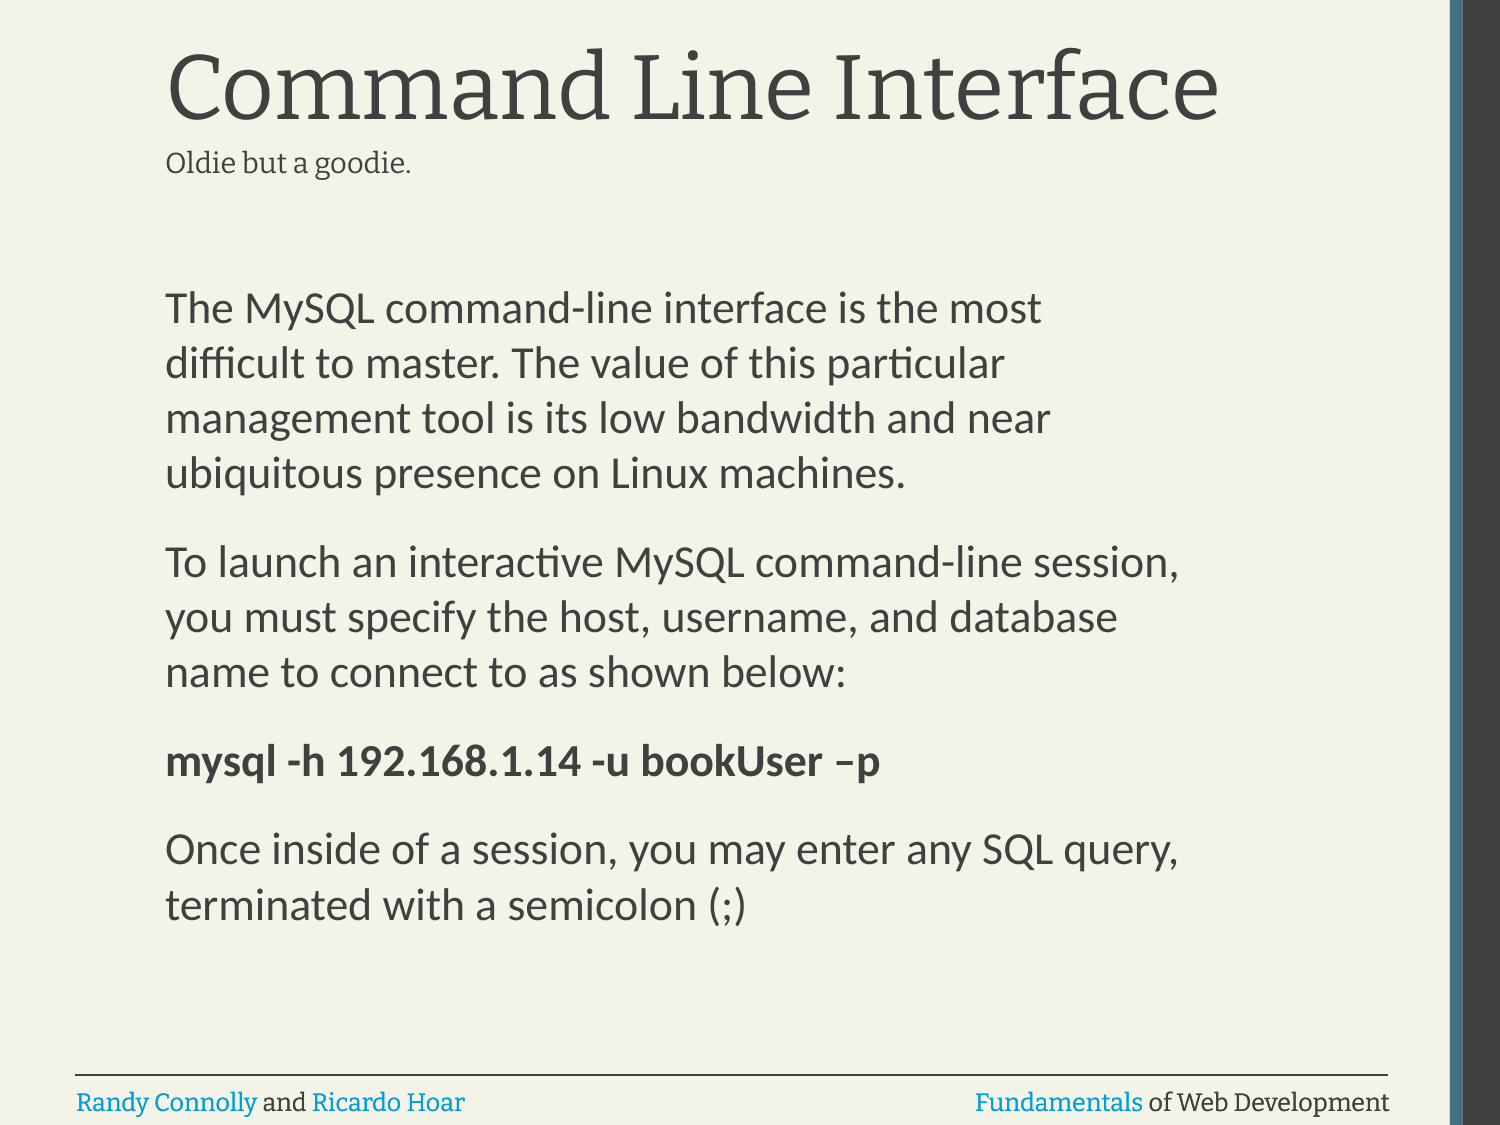

# Command Line Interface
Oldie but a goodie.
The MySQL command-line interface is the most difficult to master. The value of this particular management tool is its low bandwidth and near ubiquitous presence on Linux machines.
To launch an interactive MySQL command-line session, you must specify the host, username, and database name to connect to as shown below:
mysql -h 192.168.1.14 -u bookUser –p
Once inside of a session, you may enter any SQL query, terminated with a semicolon (;)